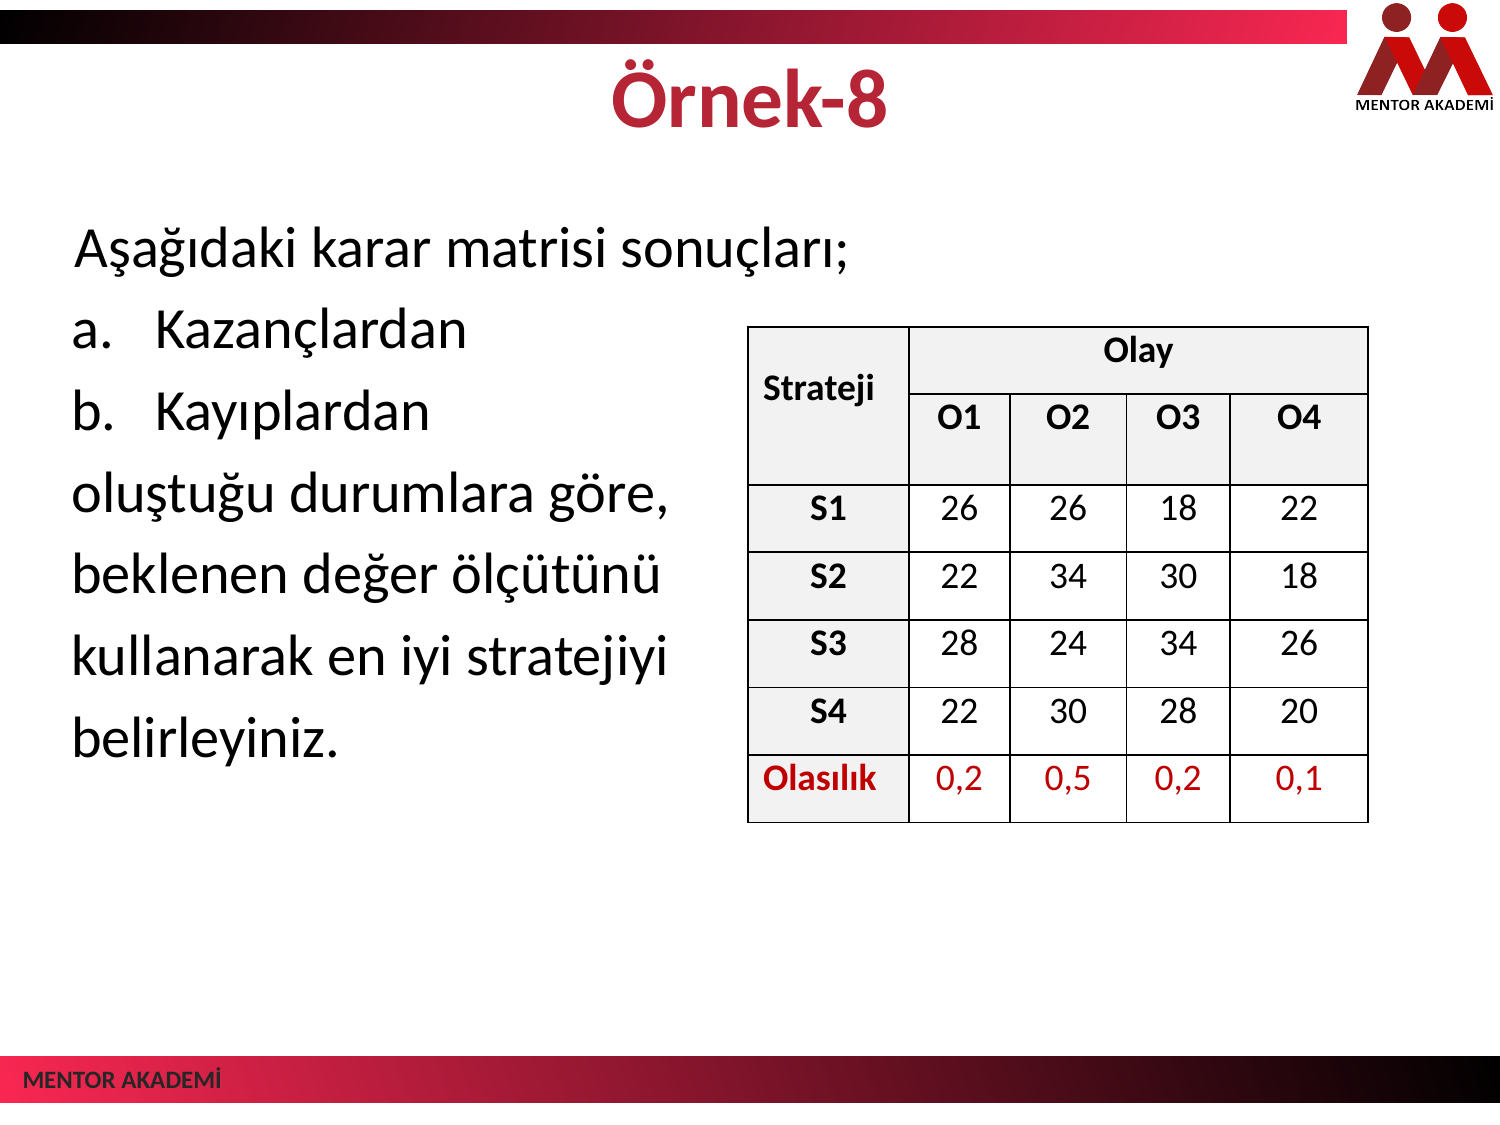

# Örnek-8
Aşağıdaki karar matrisi sonuçları;
Kazançlardan
Kayıplardan
oluştuğu durumlara göre,
beklenen değer ölçütünü
kullanarak en iyi stratejiyi
belirleyiniz.

| Strateji | Olay |  |  |  |
| --- | --- | --- | --- | --- |
|  | O1 | O2 | O3 | O4 |
| S1 | 26 | 26 | 18 | 22 |
| S2 | 22 | 34 | 30 | 18 |
| S3 | 28 | 24 | 34 | 26 |
| S4 | 22 | 30 | 28 | 20 |
| Olasılık | 0,2 | 0,5 | 0,2 | 0,1 |